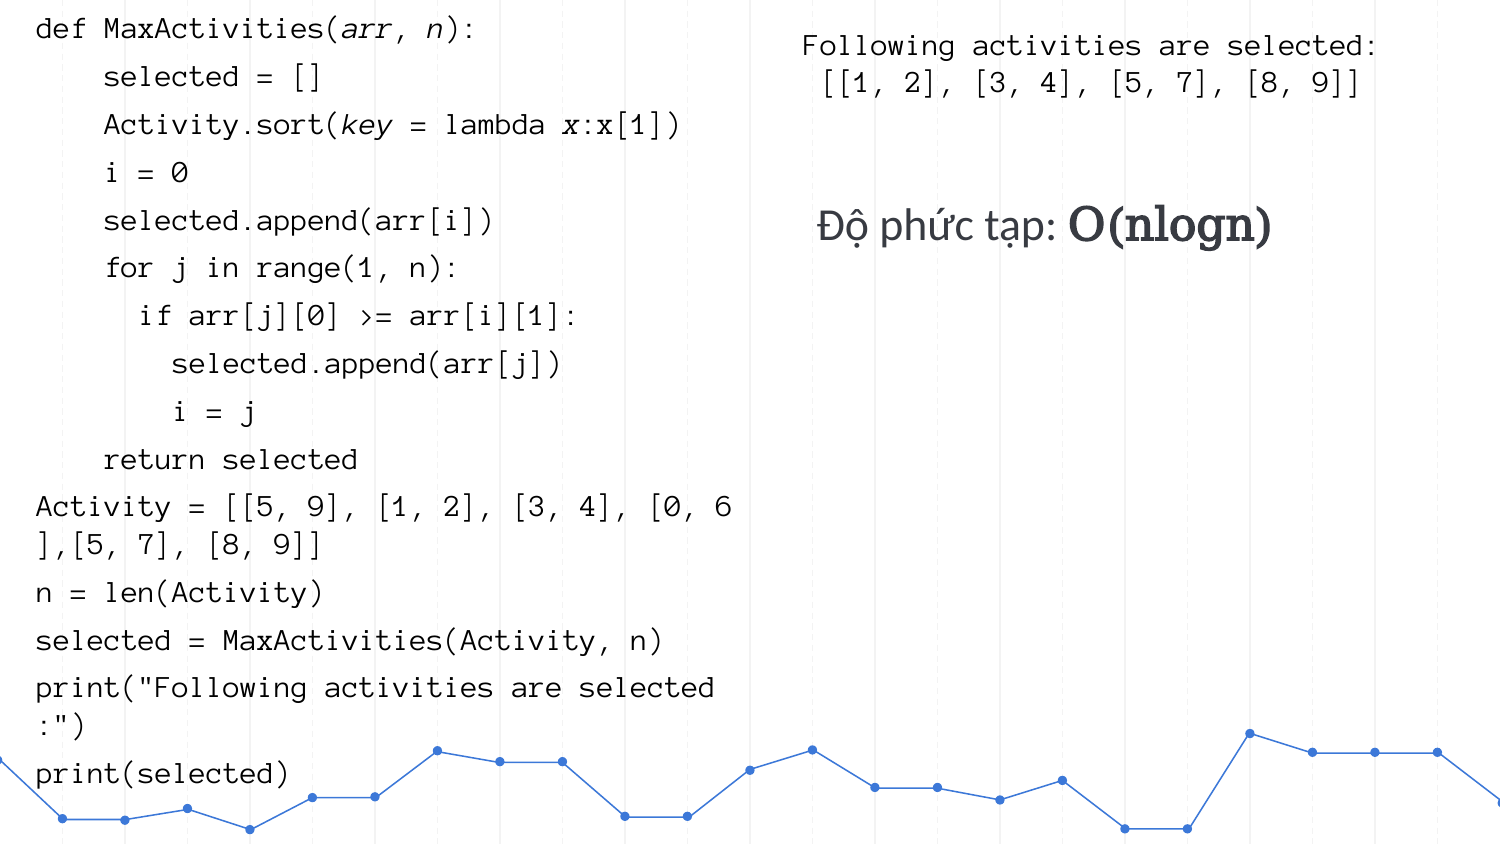

def MaxActivities(arr, n):
    selected = []
    Activity.sort(key = lambda x:x[1])
    i = 0
    selected.append(arr[i])
    for j in range(1, n):
      if arr[j][0] >= arr[i][1]:
        selected.append(arr[j])
        i = j
    return selected
Activity = [[5, 9], [1, 2], [3, 4], [0, 6],[5, 7], [8, 9]]
n = len(Activity)
selected = MaxActivities(Activity, n)
print("Following activities are selected :")
print(selected)
Following activities are selected:
 [[1, 2], [3, 4], [5, 7], [8, 9]]
Độ phức tạp: O(nlogn)